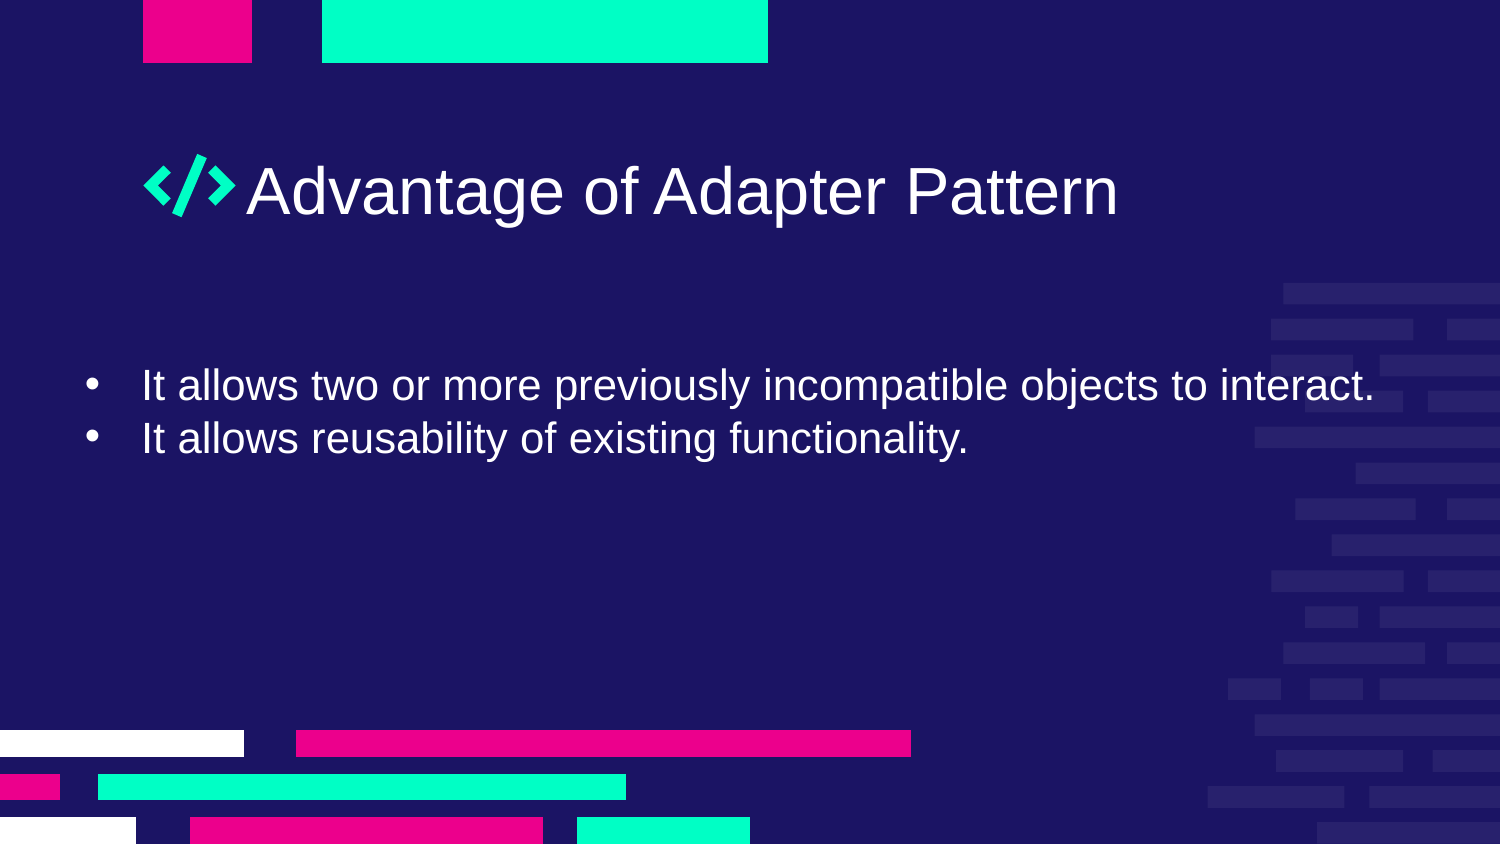

# Advantage of Adapter Pattern
It allows two or more previously incompatible objects to interact.
It allows reusability of existing functionality.